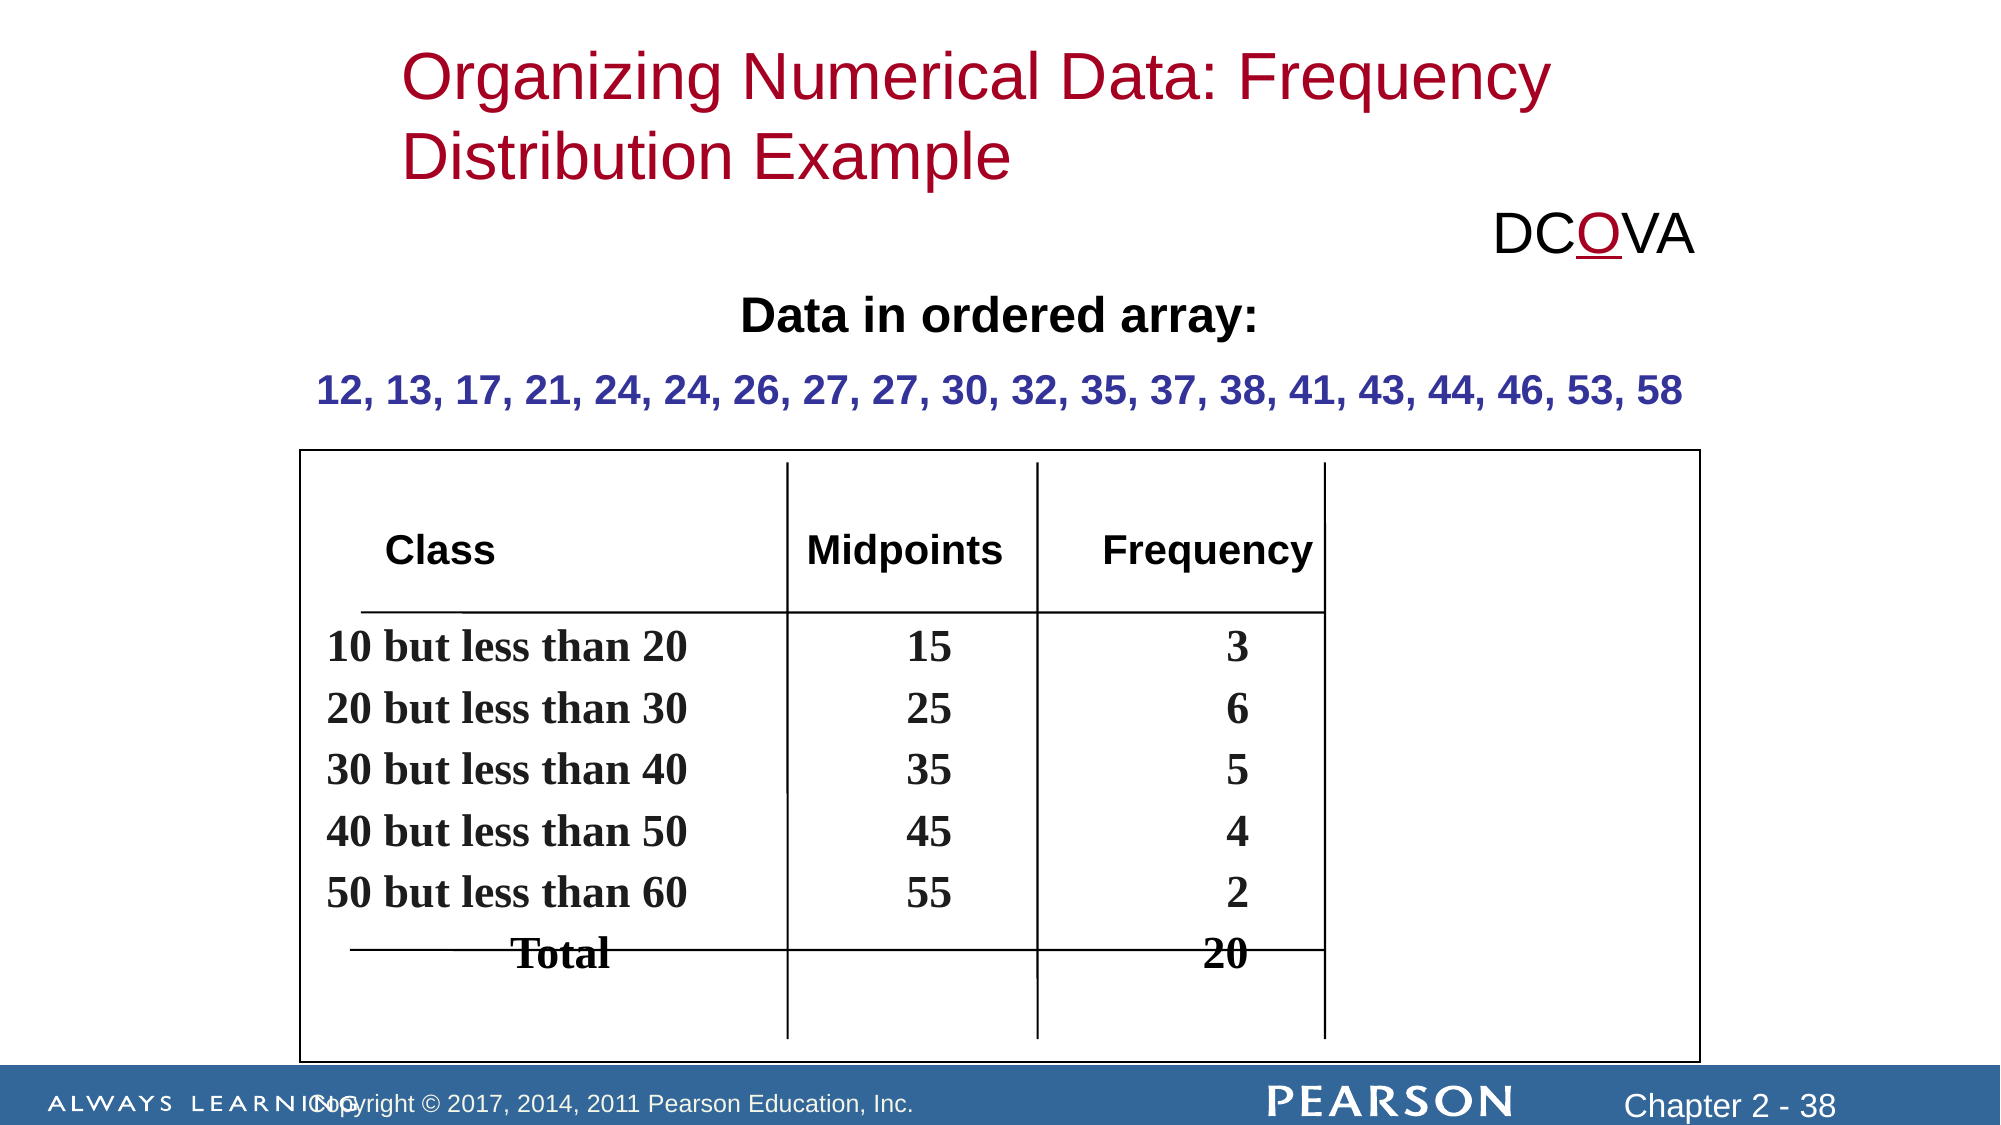

Organizing Numerical Data: Frequency Distribution Example
DCOVA
Data in ordered array:
12, 13, 17, 21, 24, 24, 26, 27, 27, 30, 32, 35, 37, 38, 41, 43, 44, 46, 53, 58

  Class                           Midpoints	Frequency

10 but less than 20                   15		3
20 but less than 30                   25		6
30 but less than 40                   35		5
40 but less than 50                   45		4
50 but less than 60                   55		2
                Total	                       		           20